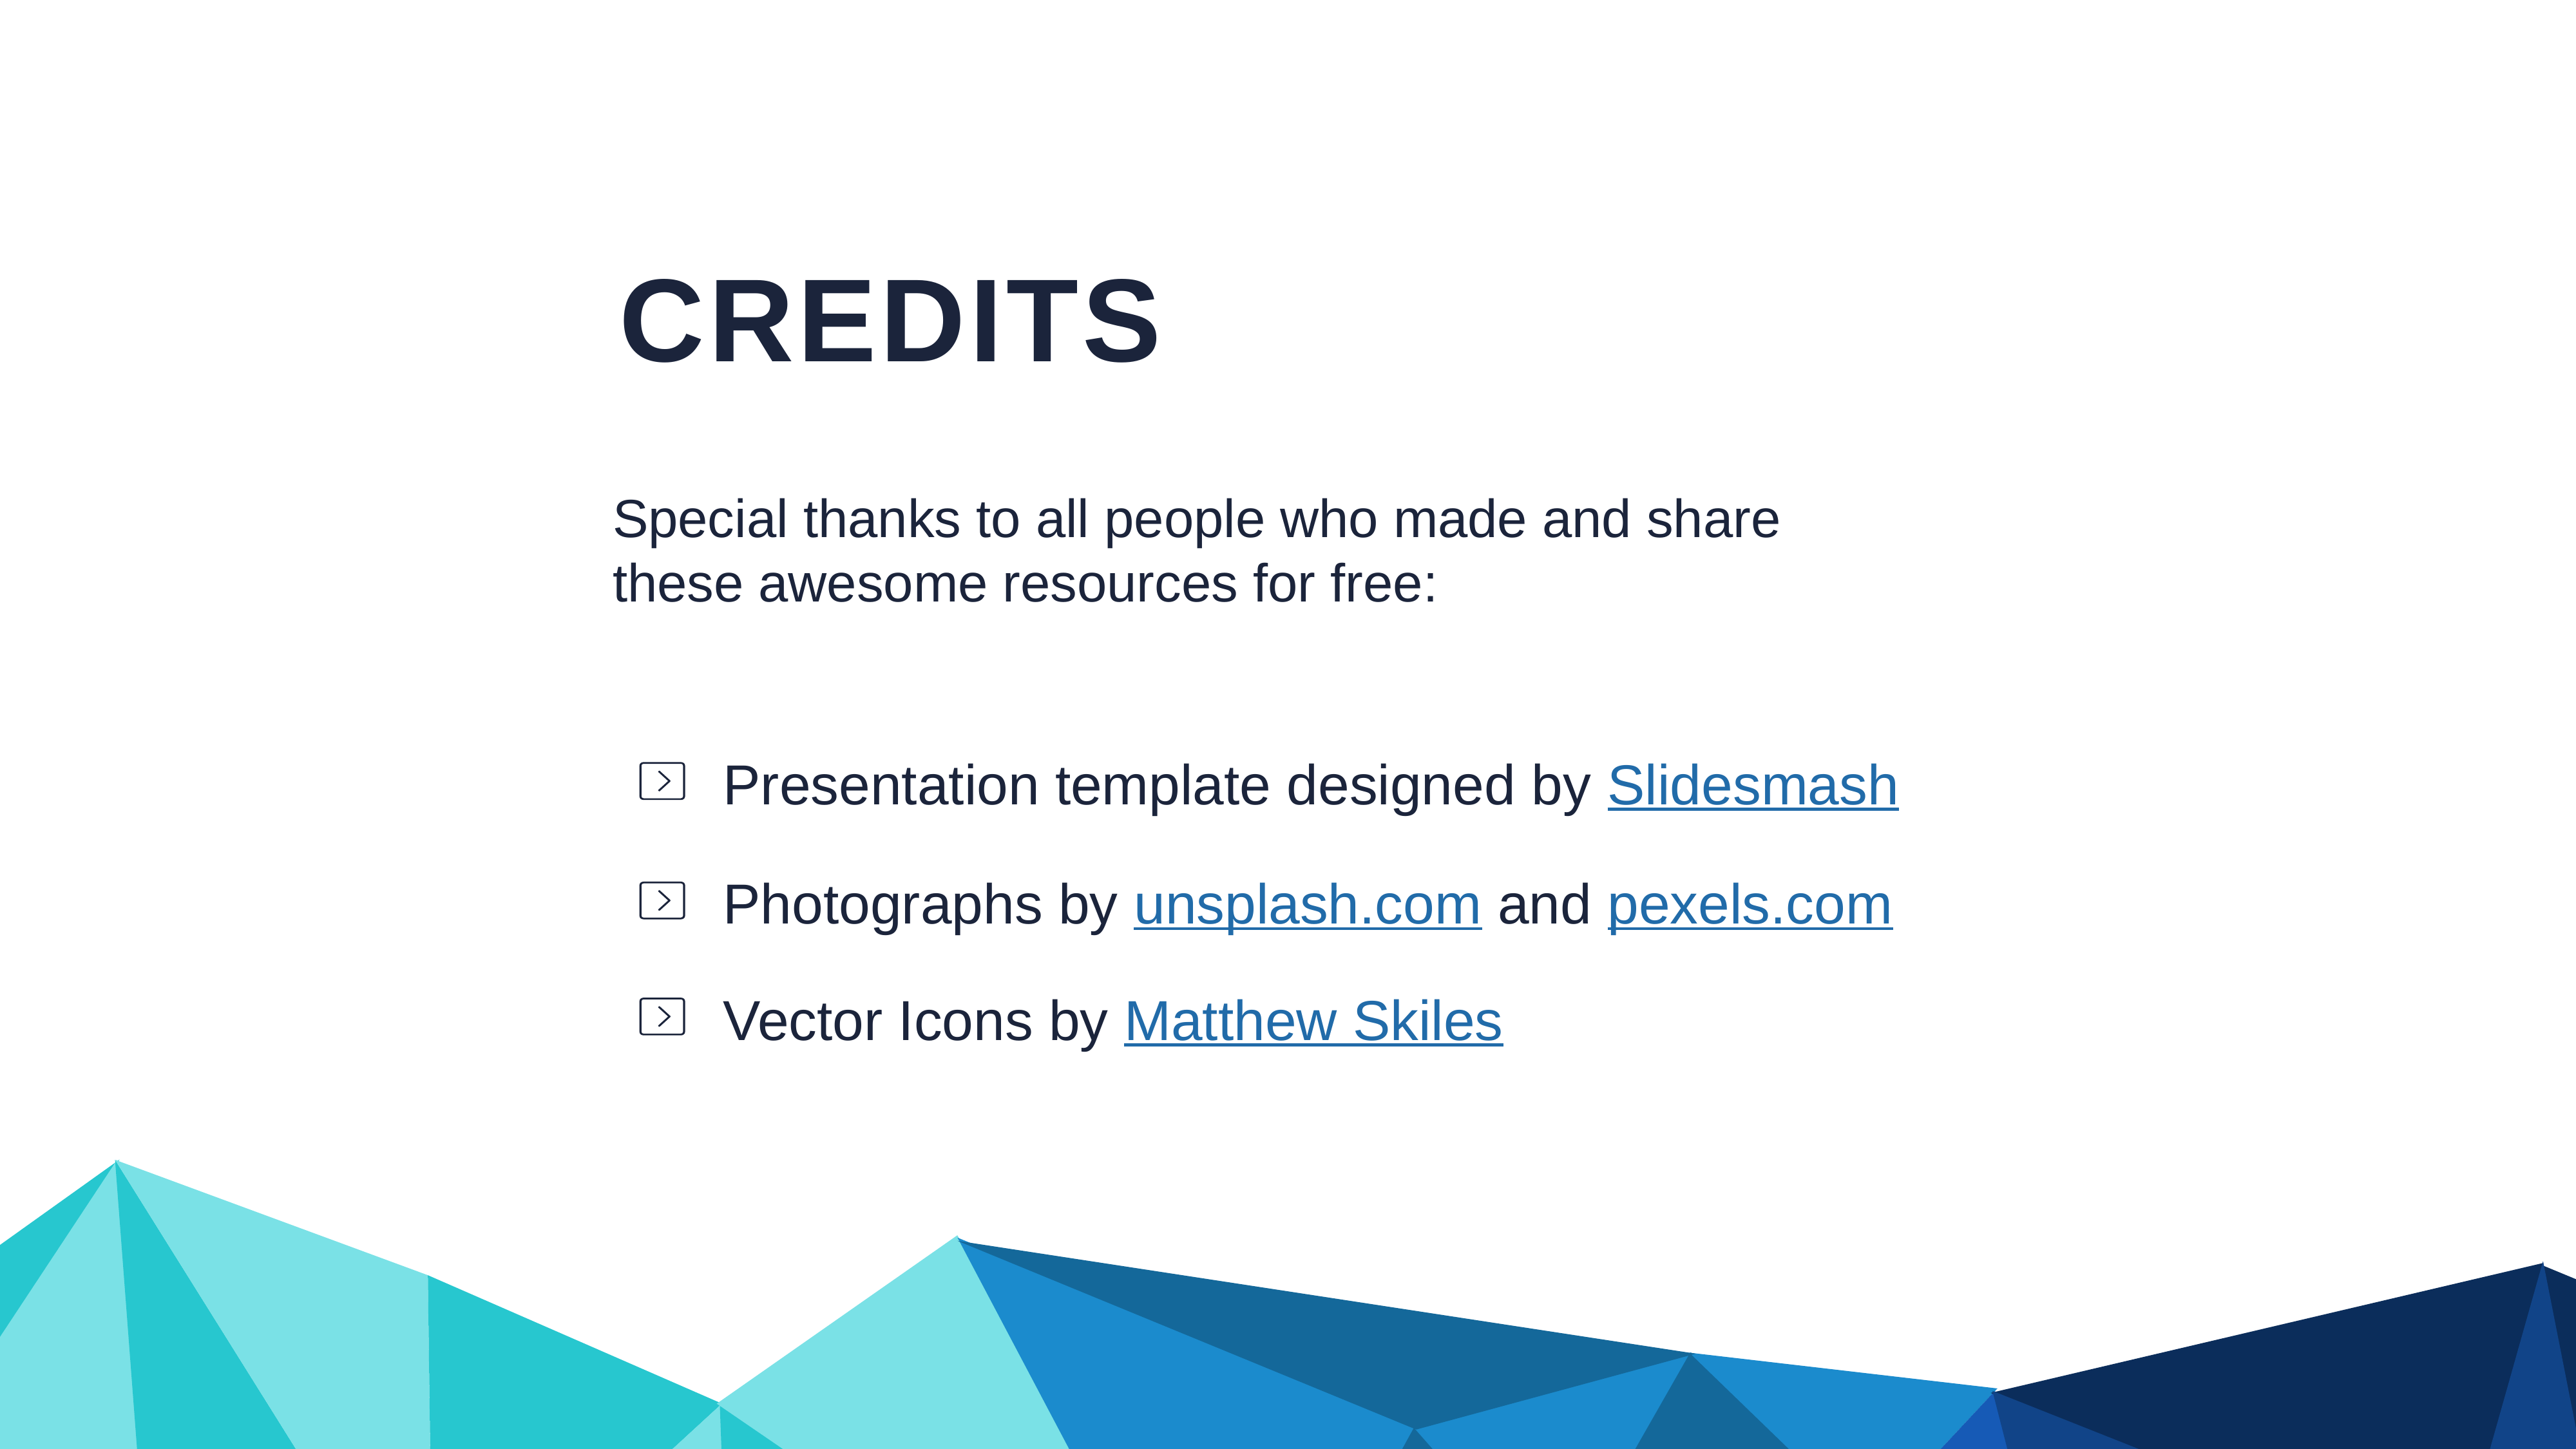

CREDITS
Special thanks to all people who made and share these awesome resources for free:
Presentation template designed by Slidesmash

Photographs by unsplash.com and pexels.com

Vector Icons by Matthew Skiles